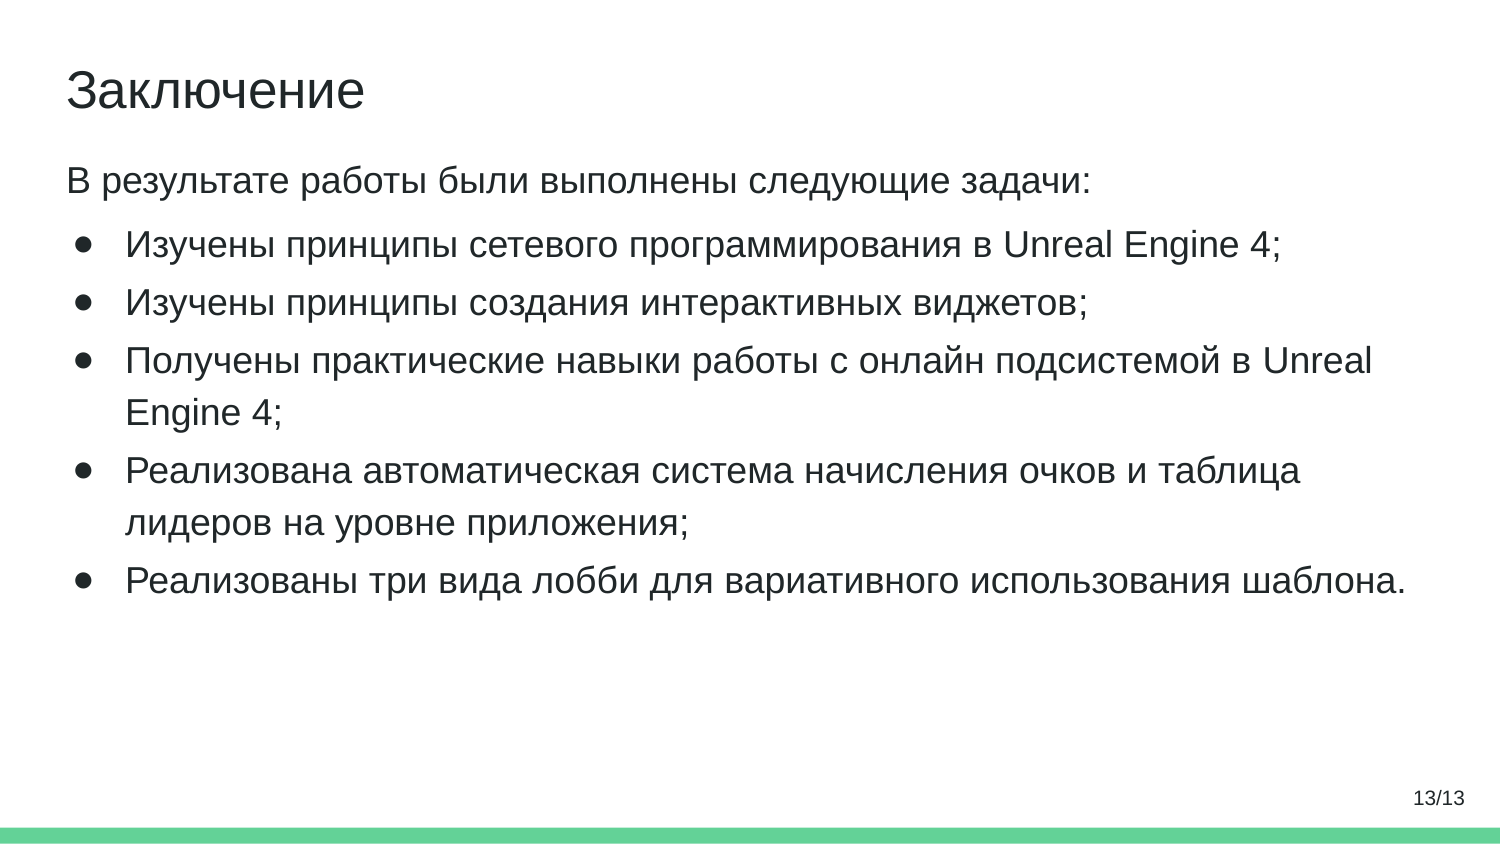

# Заключение
В результате работы были выполнены следующие задачи:
Изучены принципы сетевого программирования в Unreal Engine 4;
Изучены принципы создания интерактивных виджетов;
Получены практические навыки работы с онлайн подсистемой в Unreal Engine 4;
Реализована автоматическая система начисления очков и таблица лидеров на уровне приложения;
Реализованы три вида лобби для вариативного использования шаблона.

13/13